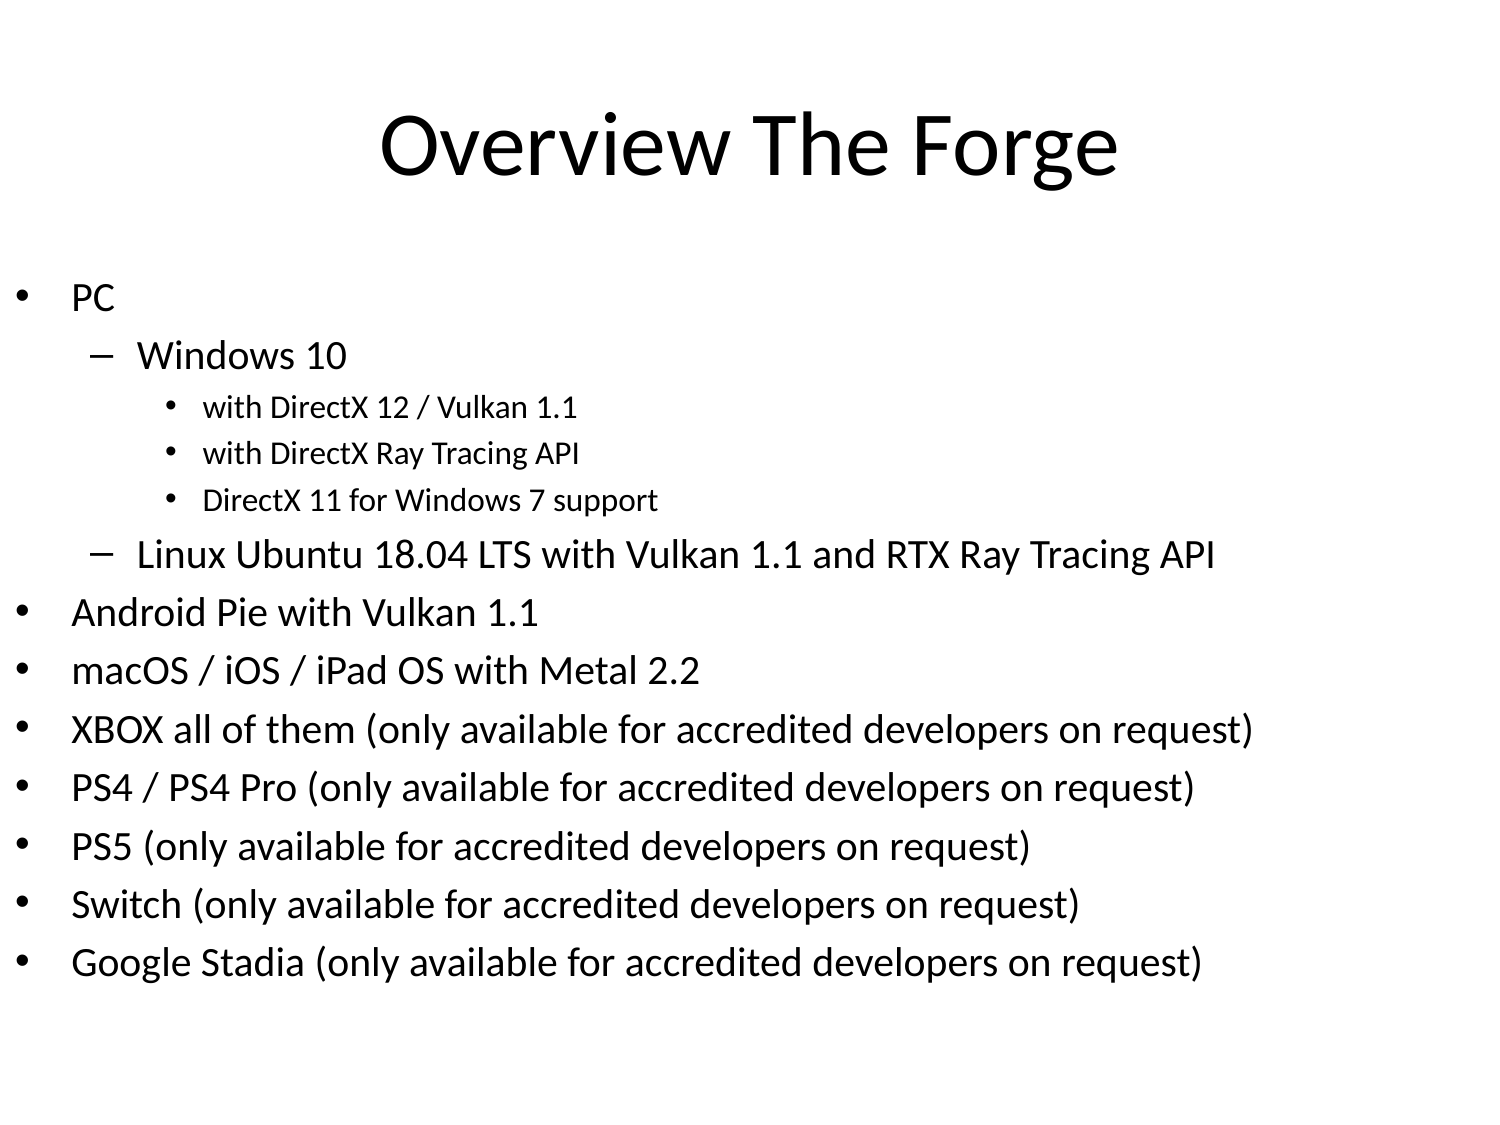

# Overview The Forge
PC
Windows 10
with DirectX 12 / Vulkan 1.1
with DirectX Ray Tracing API
DirectX 11 for Windows 7 support
Linux Ubuntu 18.04 LTS with Vulkan 1.1 and RTX Ray Tracing API
Android Pie with Vulkan 1.1
macOS / iOS / iPad OS with Metal 2.2
XBOX all of them (only available for accredited developers on request)
PS4 / PS4 Pro (only available for accredited developers on request)
PS5 (only available for accredited developers on request)
Switch (only available for accredited developers on request)
Google Stadia (only available for accredited developers on request)